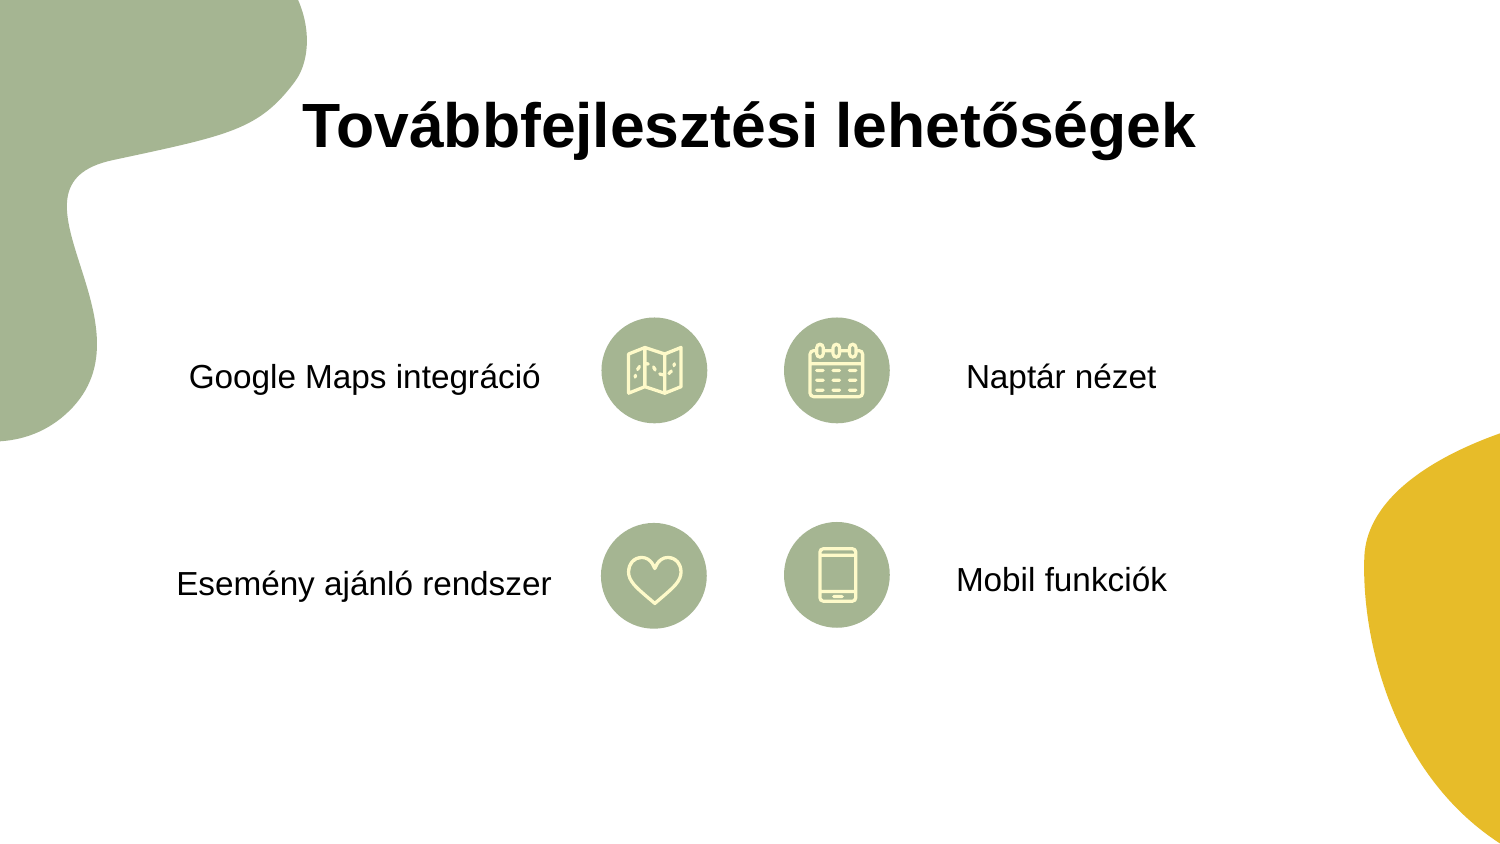

# Továbbfejlesztési lehetőségek

Google Maps integráció
Naptár nézet

Mobil funkciók

Esemény ajánló rendszer